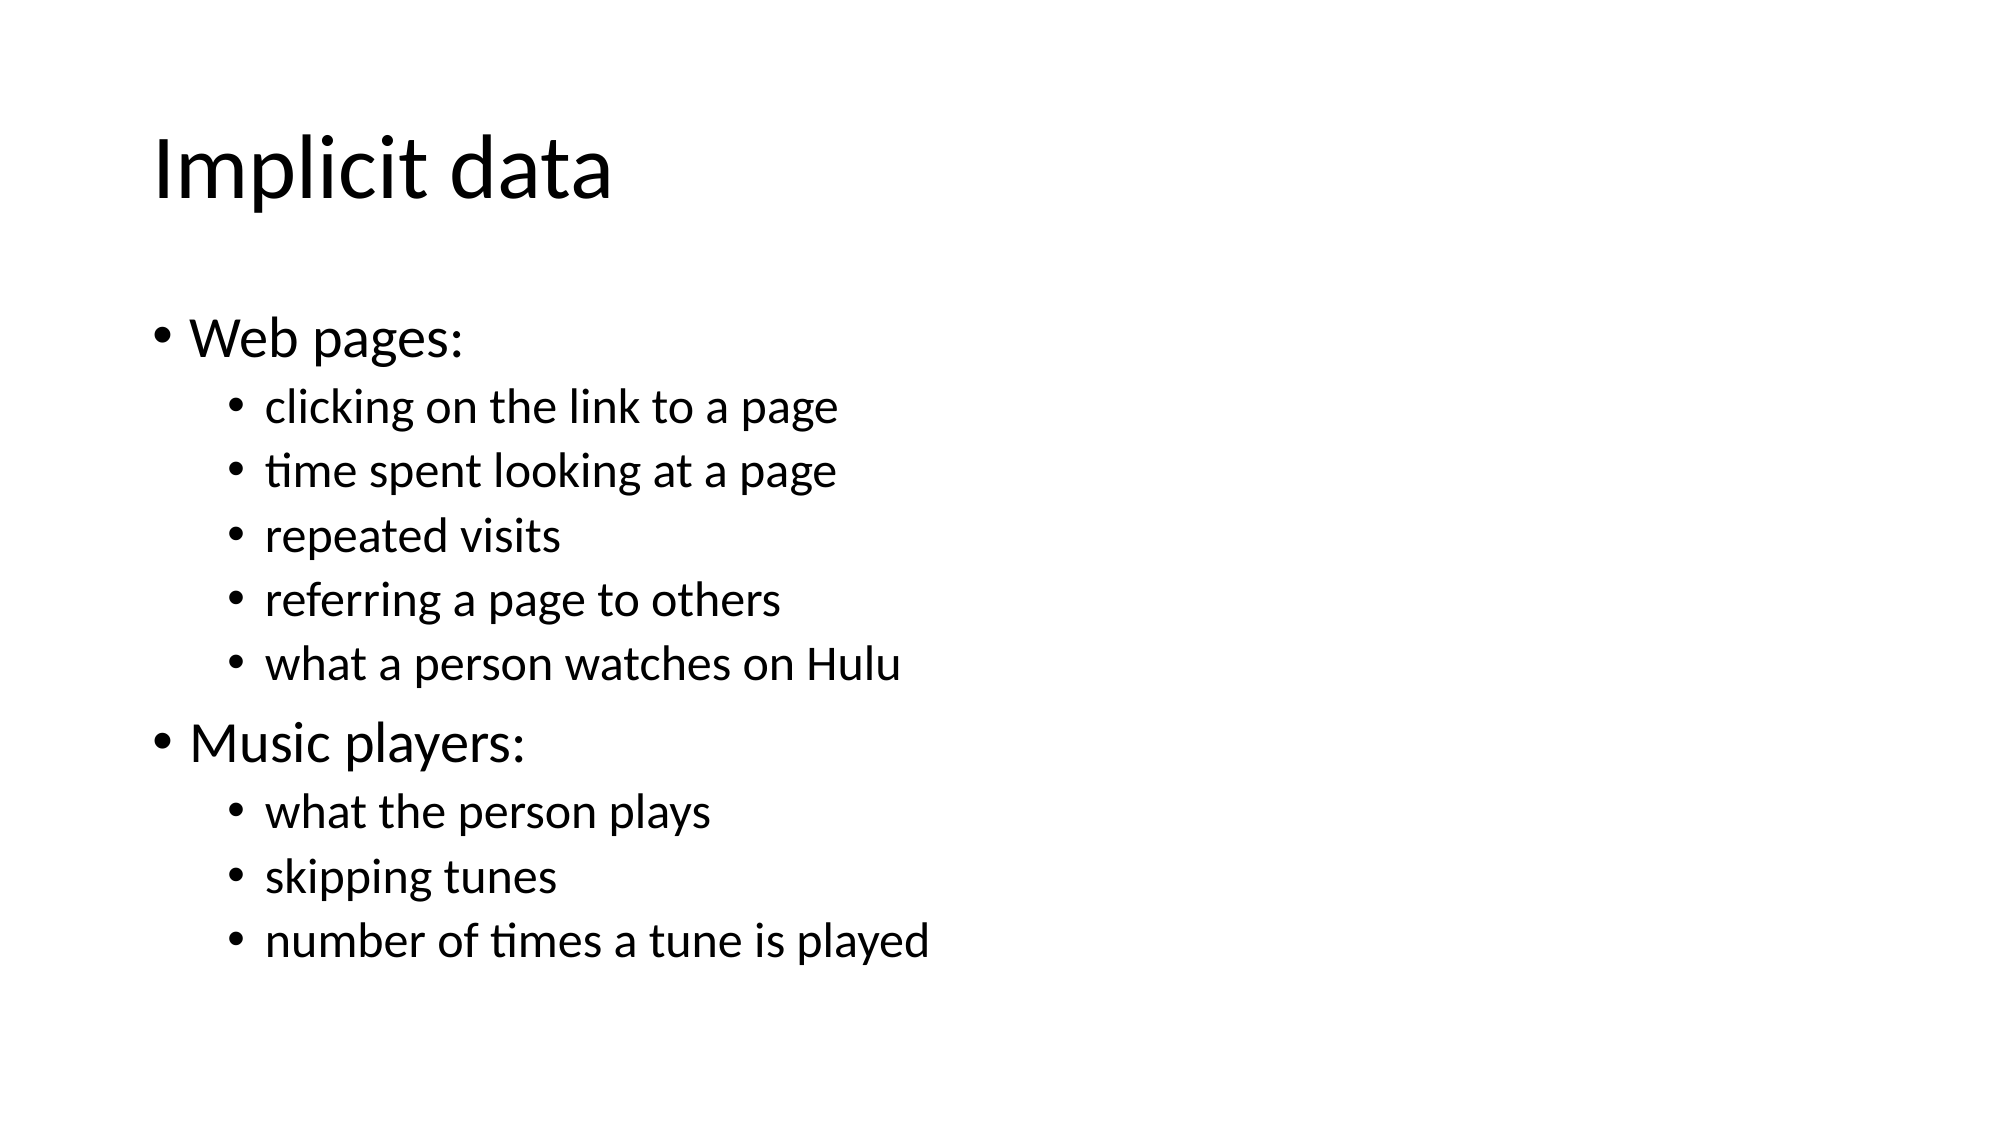

# Implicit data
Web pages:
clicking on the link to a page
time spent looking at a page
repeated visits
referring a page to others
what a person watches on Hulu
Music players:
what the person plays
skipping tunes
number of times a tune is played